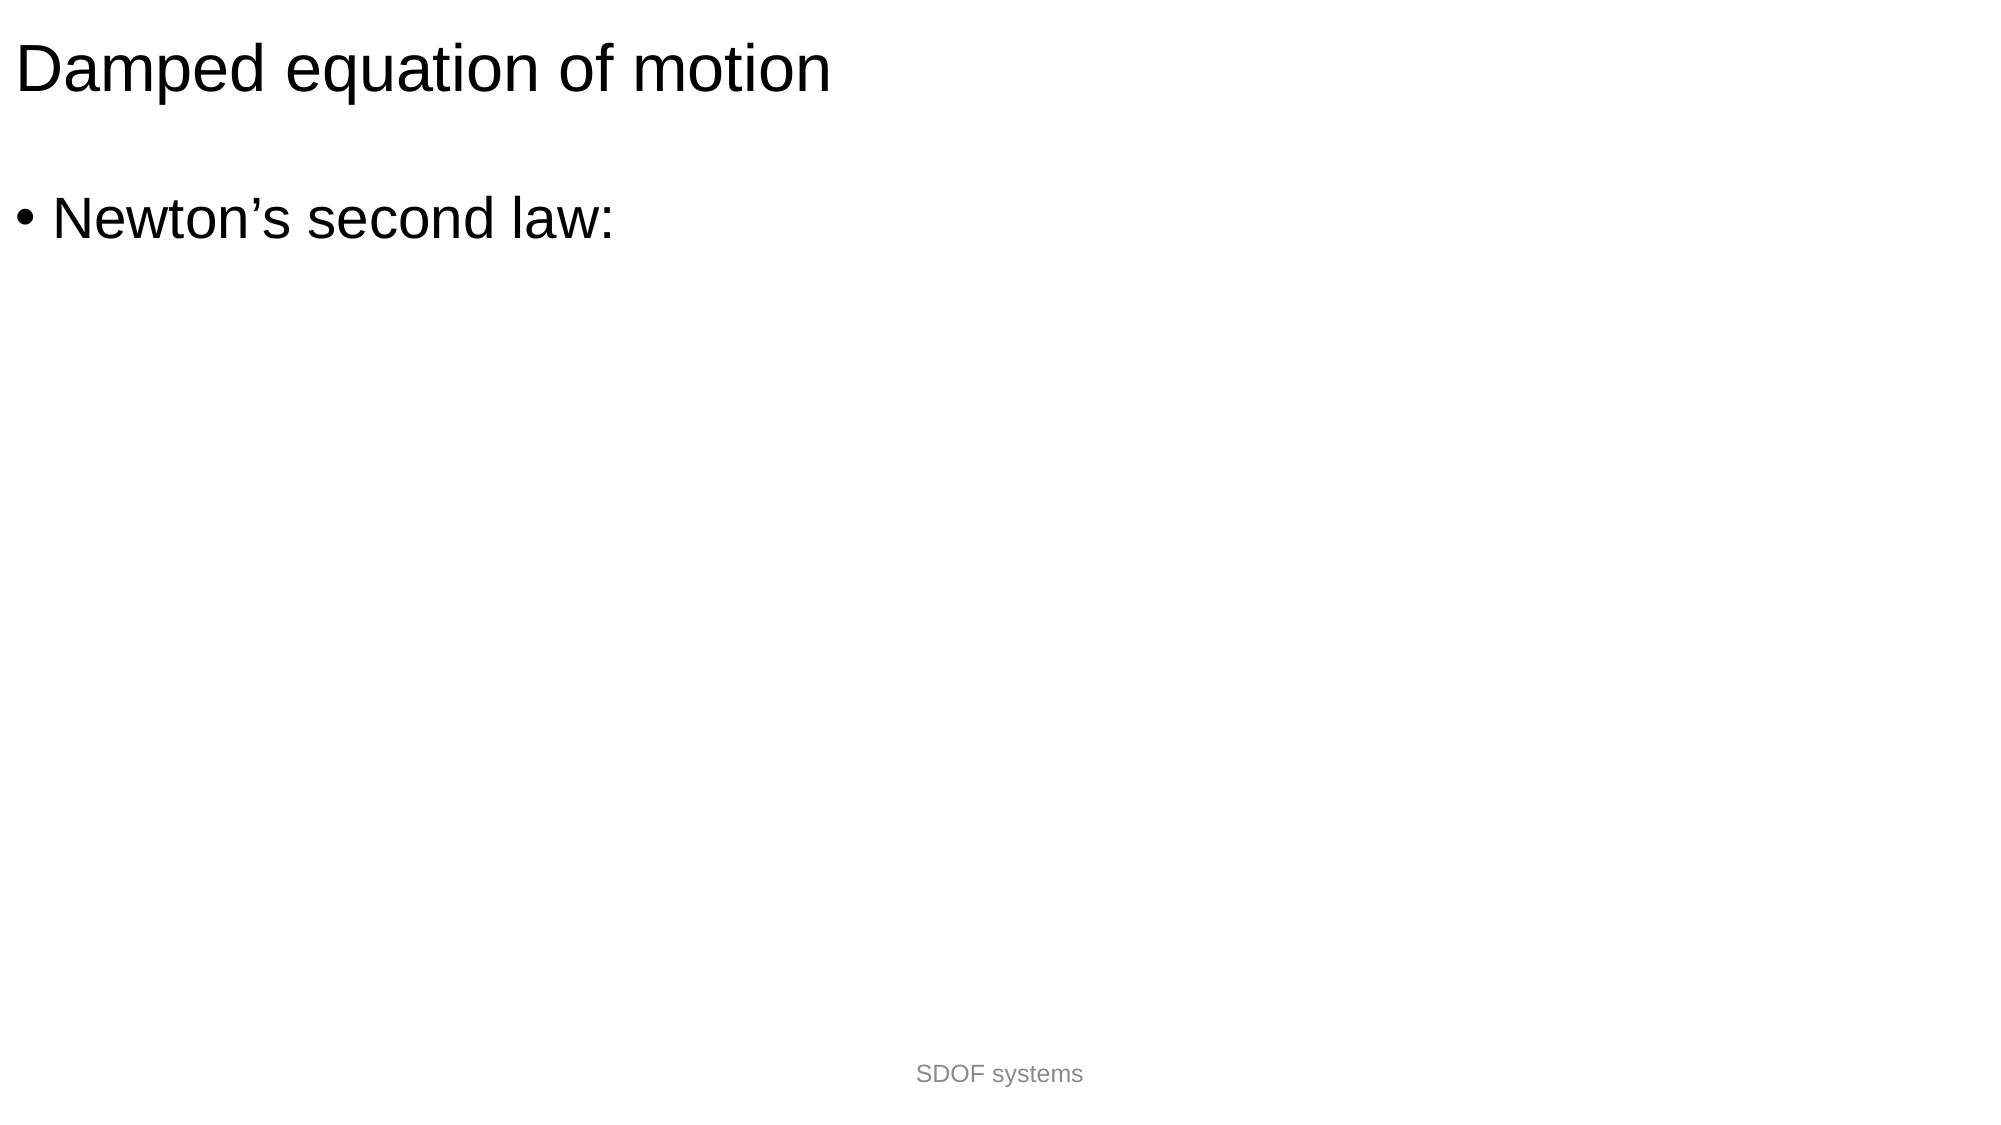

# Damped equation of motion
Newton’s second law:
SDOF systems